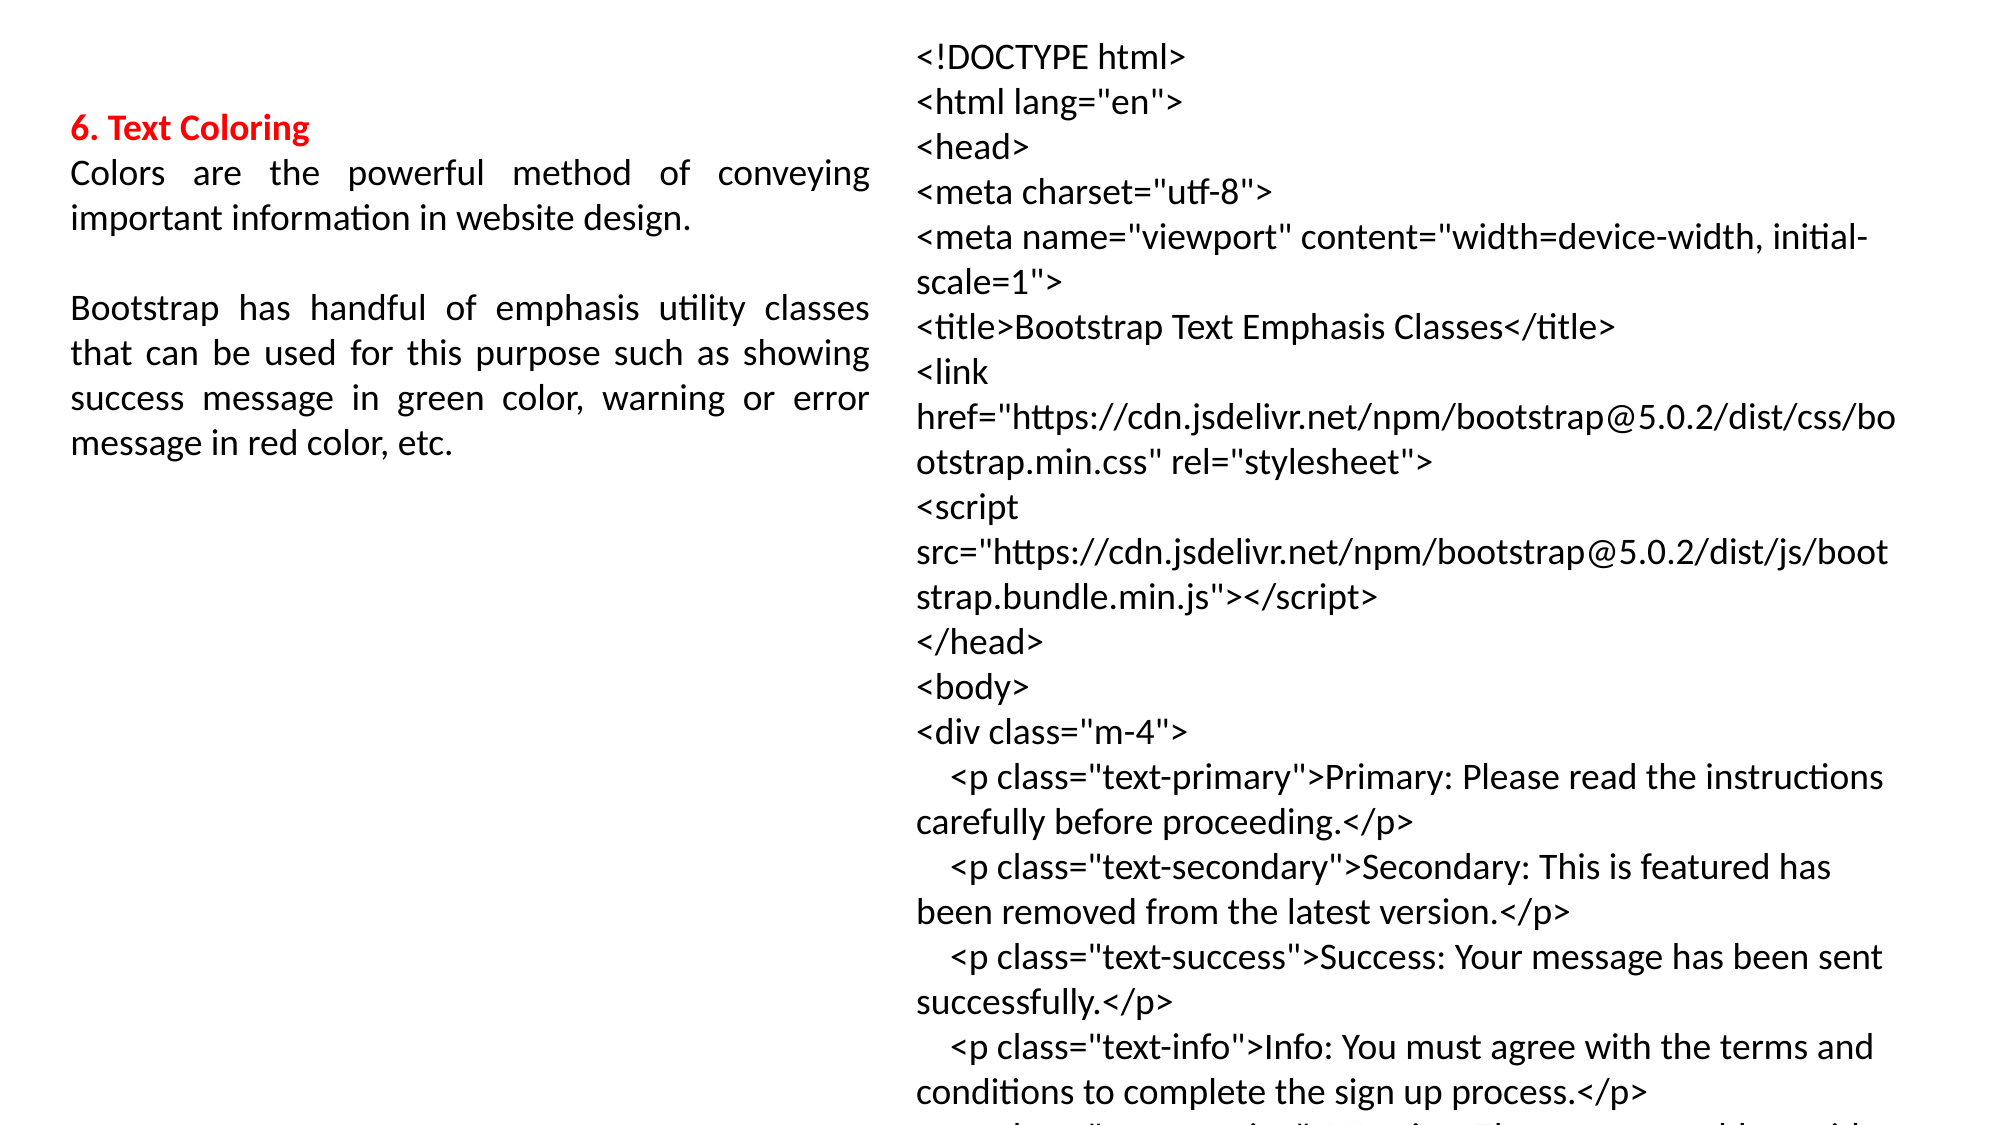

<!DOCTYPE html>
<html lang="en">
<head>
<meta charset="utf-8">
<meta name="viewport" content="width=device-width, initial-scale=1">
<title>Bootstrap Text Emphasis Classes</title>
<link href="https://cdn.jsdelivr.net/npm/bootstrap@5.0.2/dist/css/bootstrap.min.css" rel="stylesheet">
<script src="https://cdn.jsdelivr.net/npm/bootstrap@5.0.2/dist/js/bootstrap.bundle.min.js"></script>
</head>
<body>
<div class="m-4">
    <p class="text-primary">Primary: Please read the instructions carefully before proceeding.</p>
    <p class="text-secondary">Secondary: This is featured has been removed from the latest version.</p>
    <p class="text-success">Success: Your message has been sent successfully.</p>
    <p class="text-info">Info: You must agree with the terms and conditions to complete the sign up process.</p>
    <p class="text-warning">Warning: There was a problem with your network connection.</p>
    <p class="text-danger">Danger: An error has been occurred while submitting your data.</p>
    <p class="text-muted">Muted: This paragraph of text is grayed out.</p>
</div>
</body>
</html>
6. Text Coloring
Colors are the powerful method of conveying important information in website design.

Bootstrap has handful of emphasis utility classes that can be used for this purpose such as showing success message in green color, warning or error message in red color, etc.